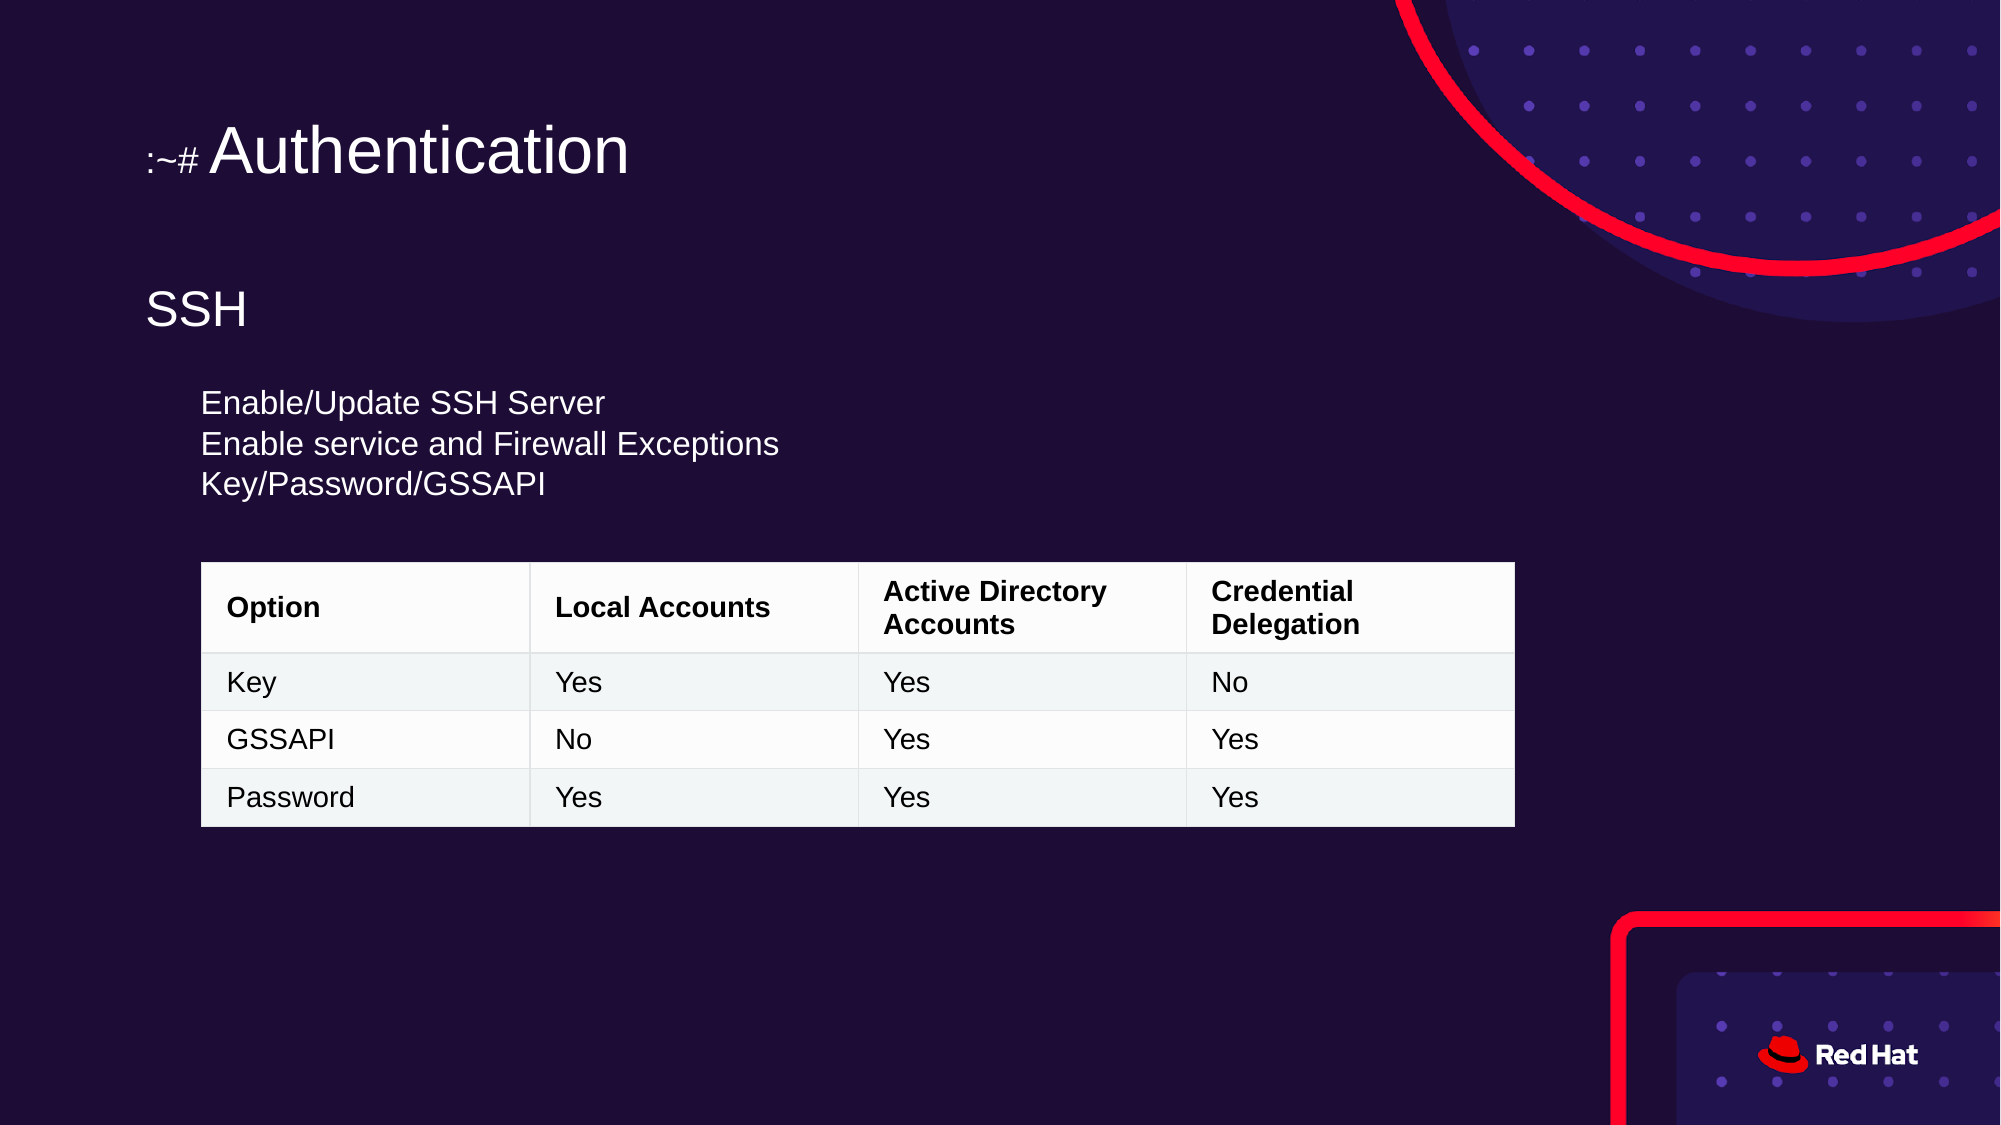

# :~# Authentication SSH Enable/Update SSH Server Enable service and Firewall Exceptions Key/Password/GSSAPI
| Option | Local Accounts | Active Directory Accounts | Credential Delegation |
| --- | --- | --- | --- |
| Key | Yes | Yes | No |
| GSSAPI | No | Yes | Yes |
| Password | Yes | Yes | Yes |